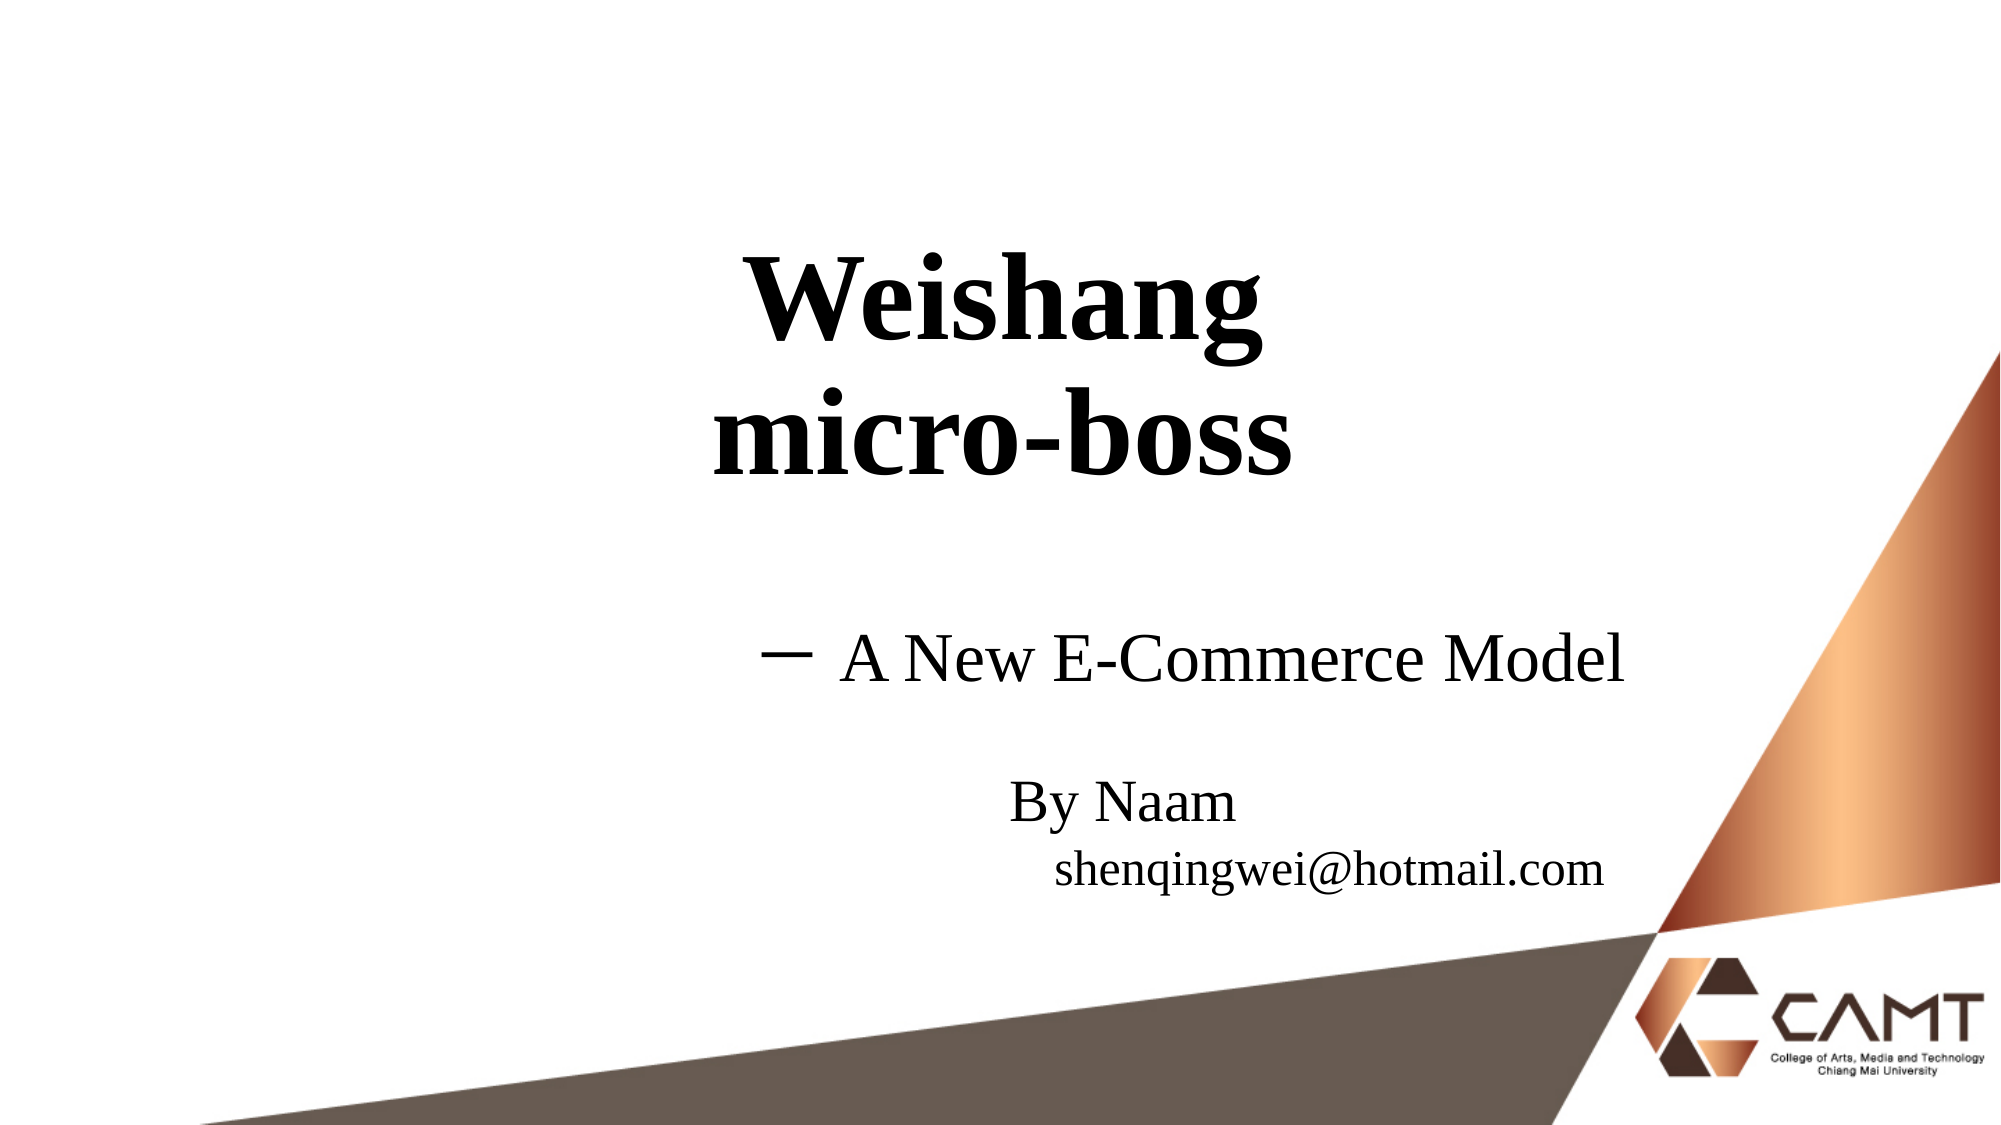

# Weishang micro-boss
－A New E-Commerce Model
                                     By Naam
shenqingwei@hotmail.com